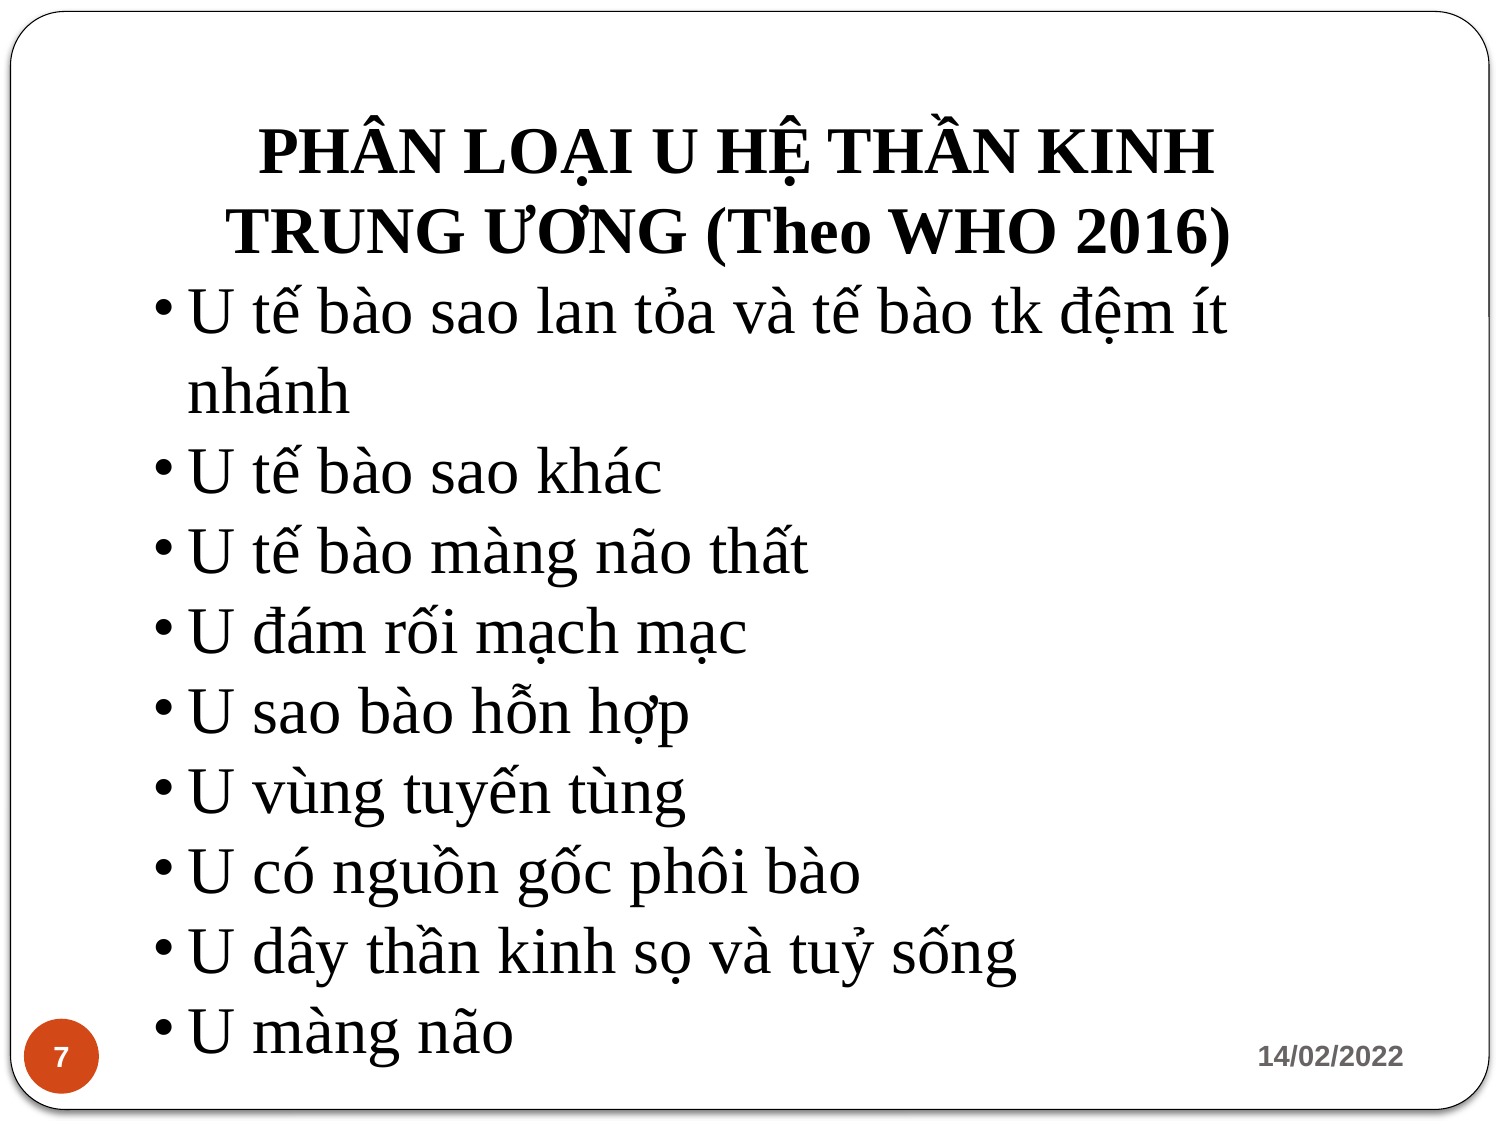

PHÂN LOẠI U HỆ THẦN KINH TRUNG ƯƠNG (Theo WHO 2016)
U tế bào sao lan tỏa và tế bào tk đệm ít nhánh
U tế bào sao khác
U tế bào màng não thất
U đám rối mạch mạc
U sao bào hỗn hợp
U vùng tuyến tùng
U có nguồn gốc phôi bào
U dây thần kinh sọ và tuỷ sống
U màng não

14/02/2022
7